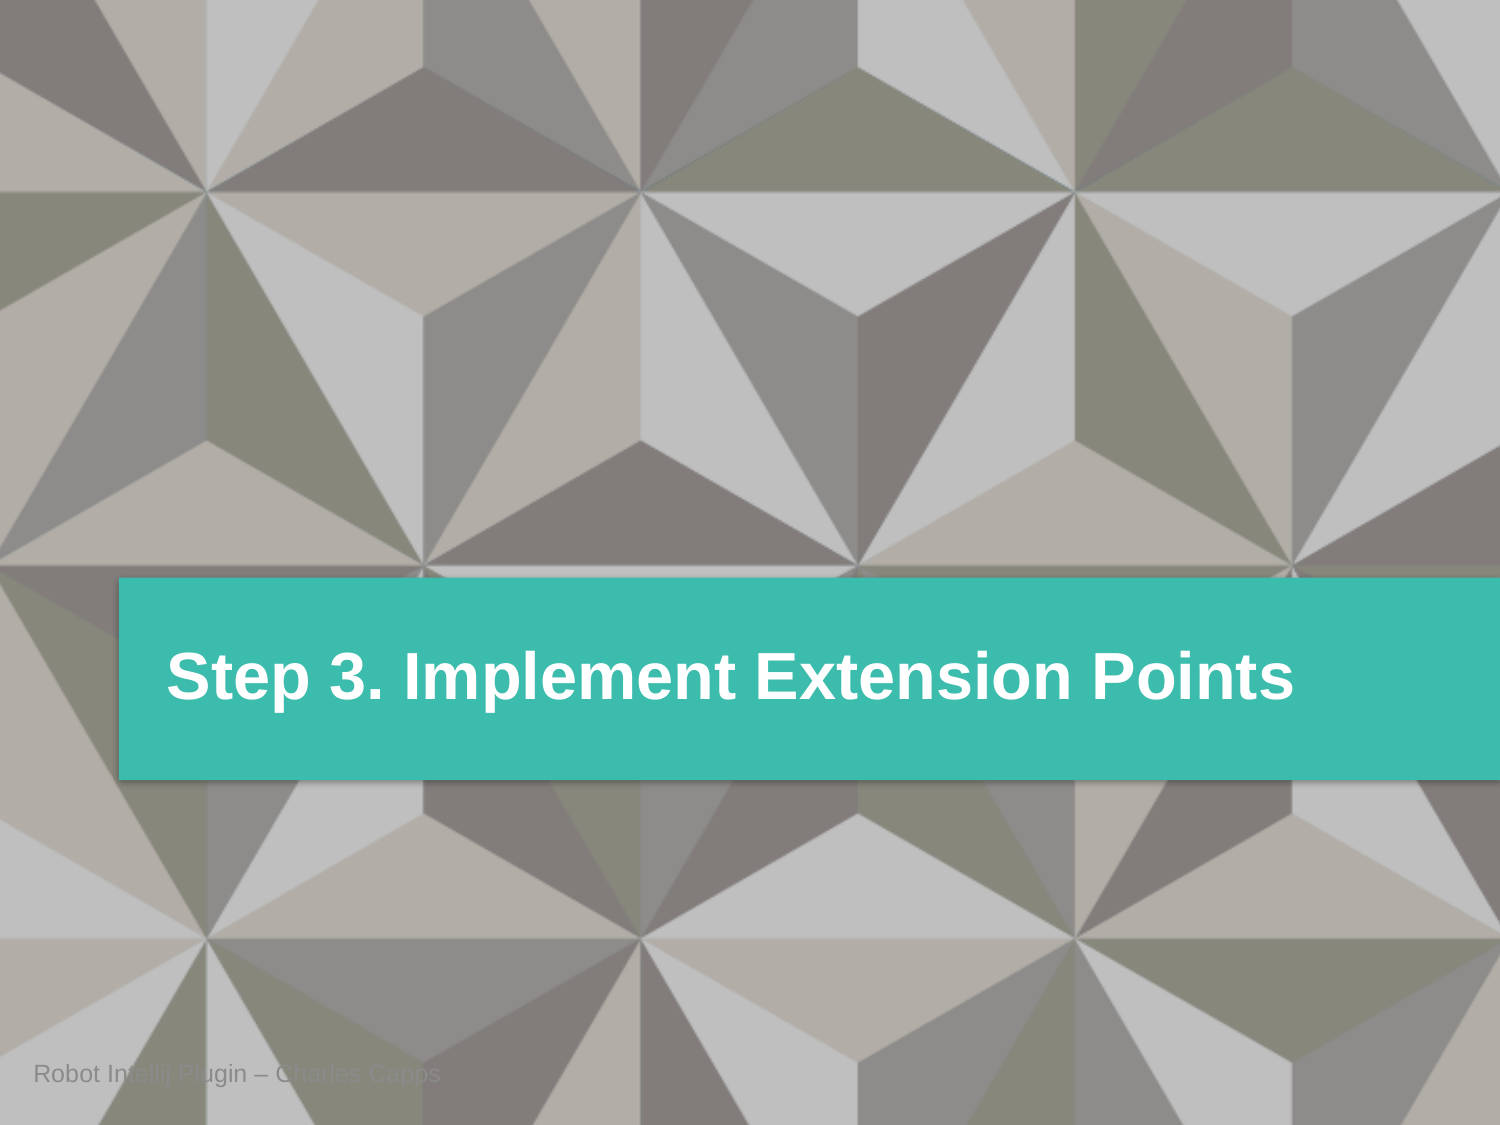

Step 3. Implement Extension Points
Robot Intellij Plugin – Charles Capps